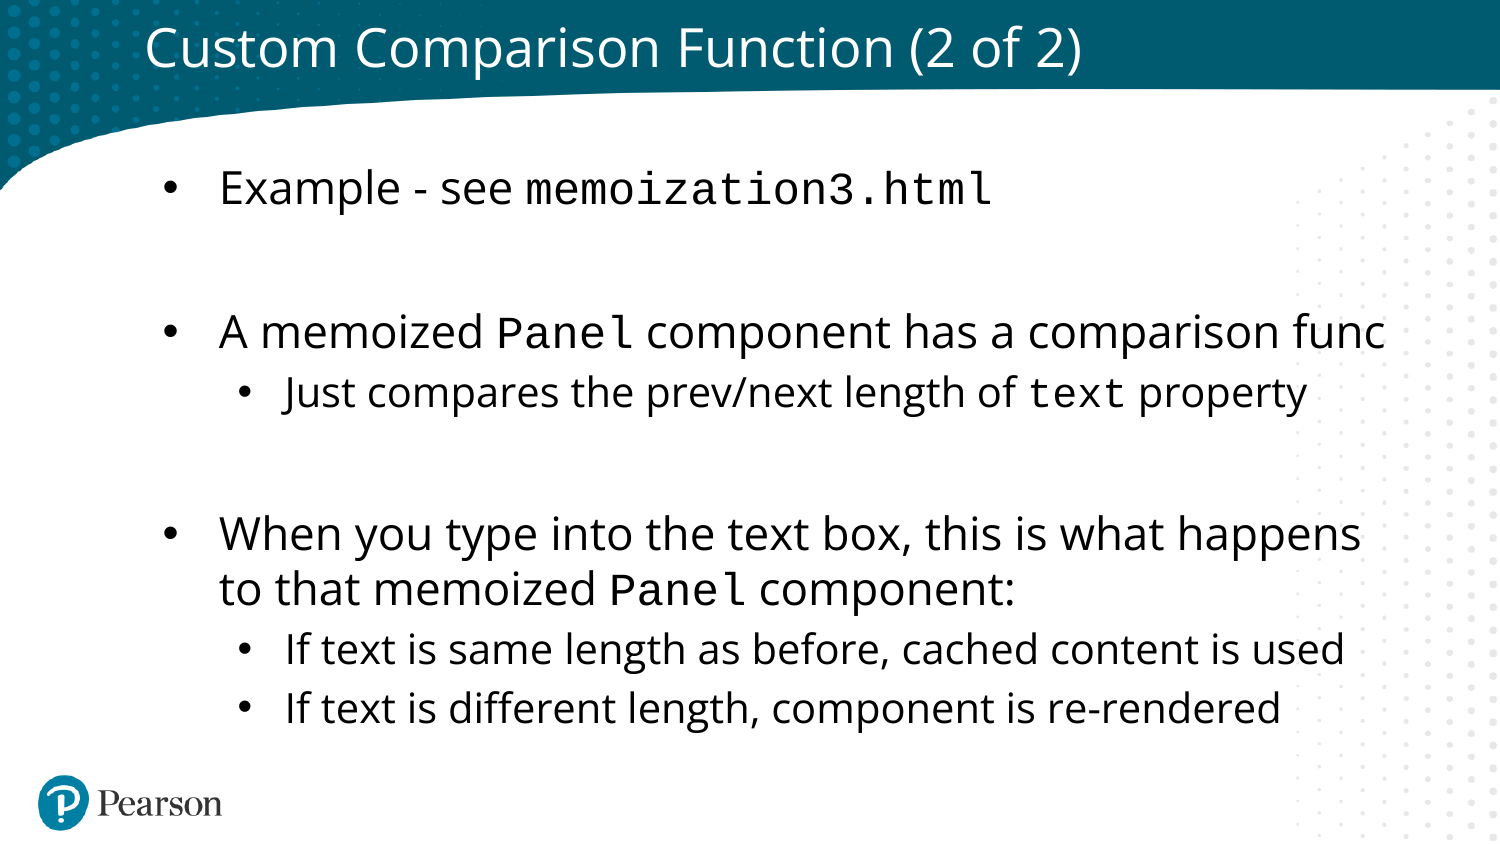

# Custom Comparison Function (2 of 2)
Example - see memoization3.html

A memoized Panel component has a comparison func
Just compares the prev/next length of text property

When you type into the text box, this is what happens to that memoized Panel component:
If text is same length as before, cached content is used
If text is different length, component is re-rendered